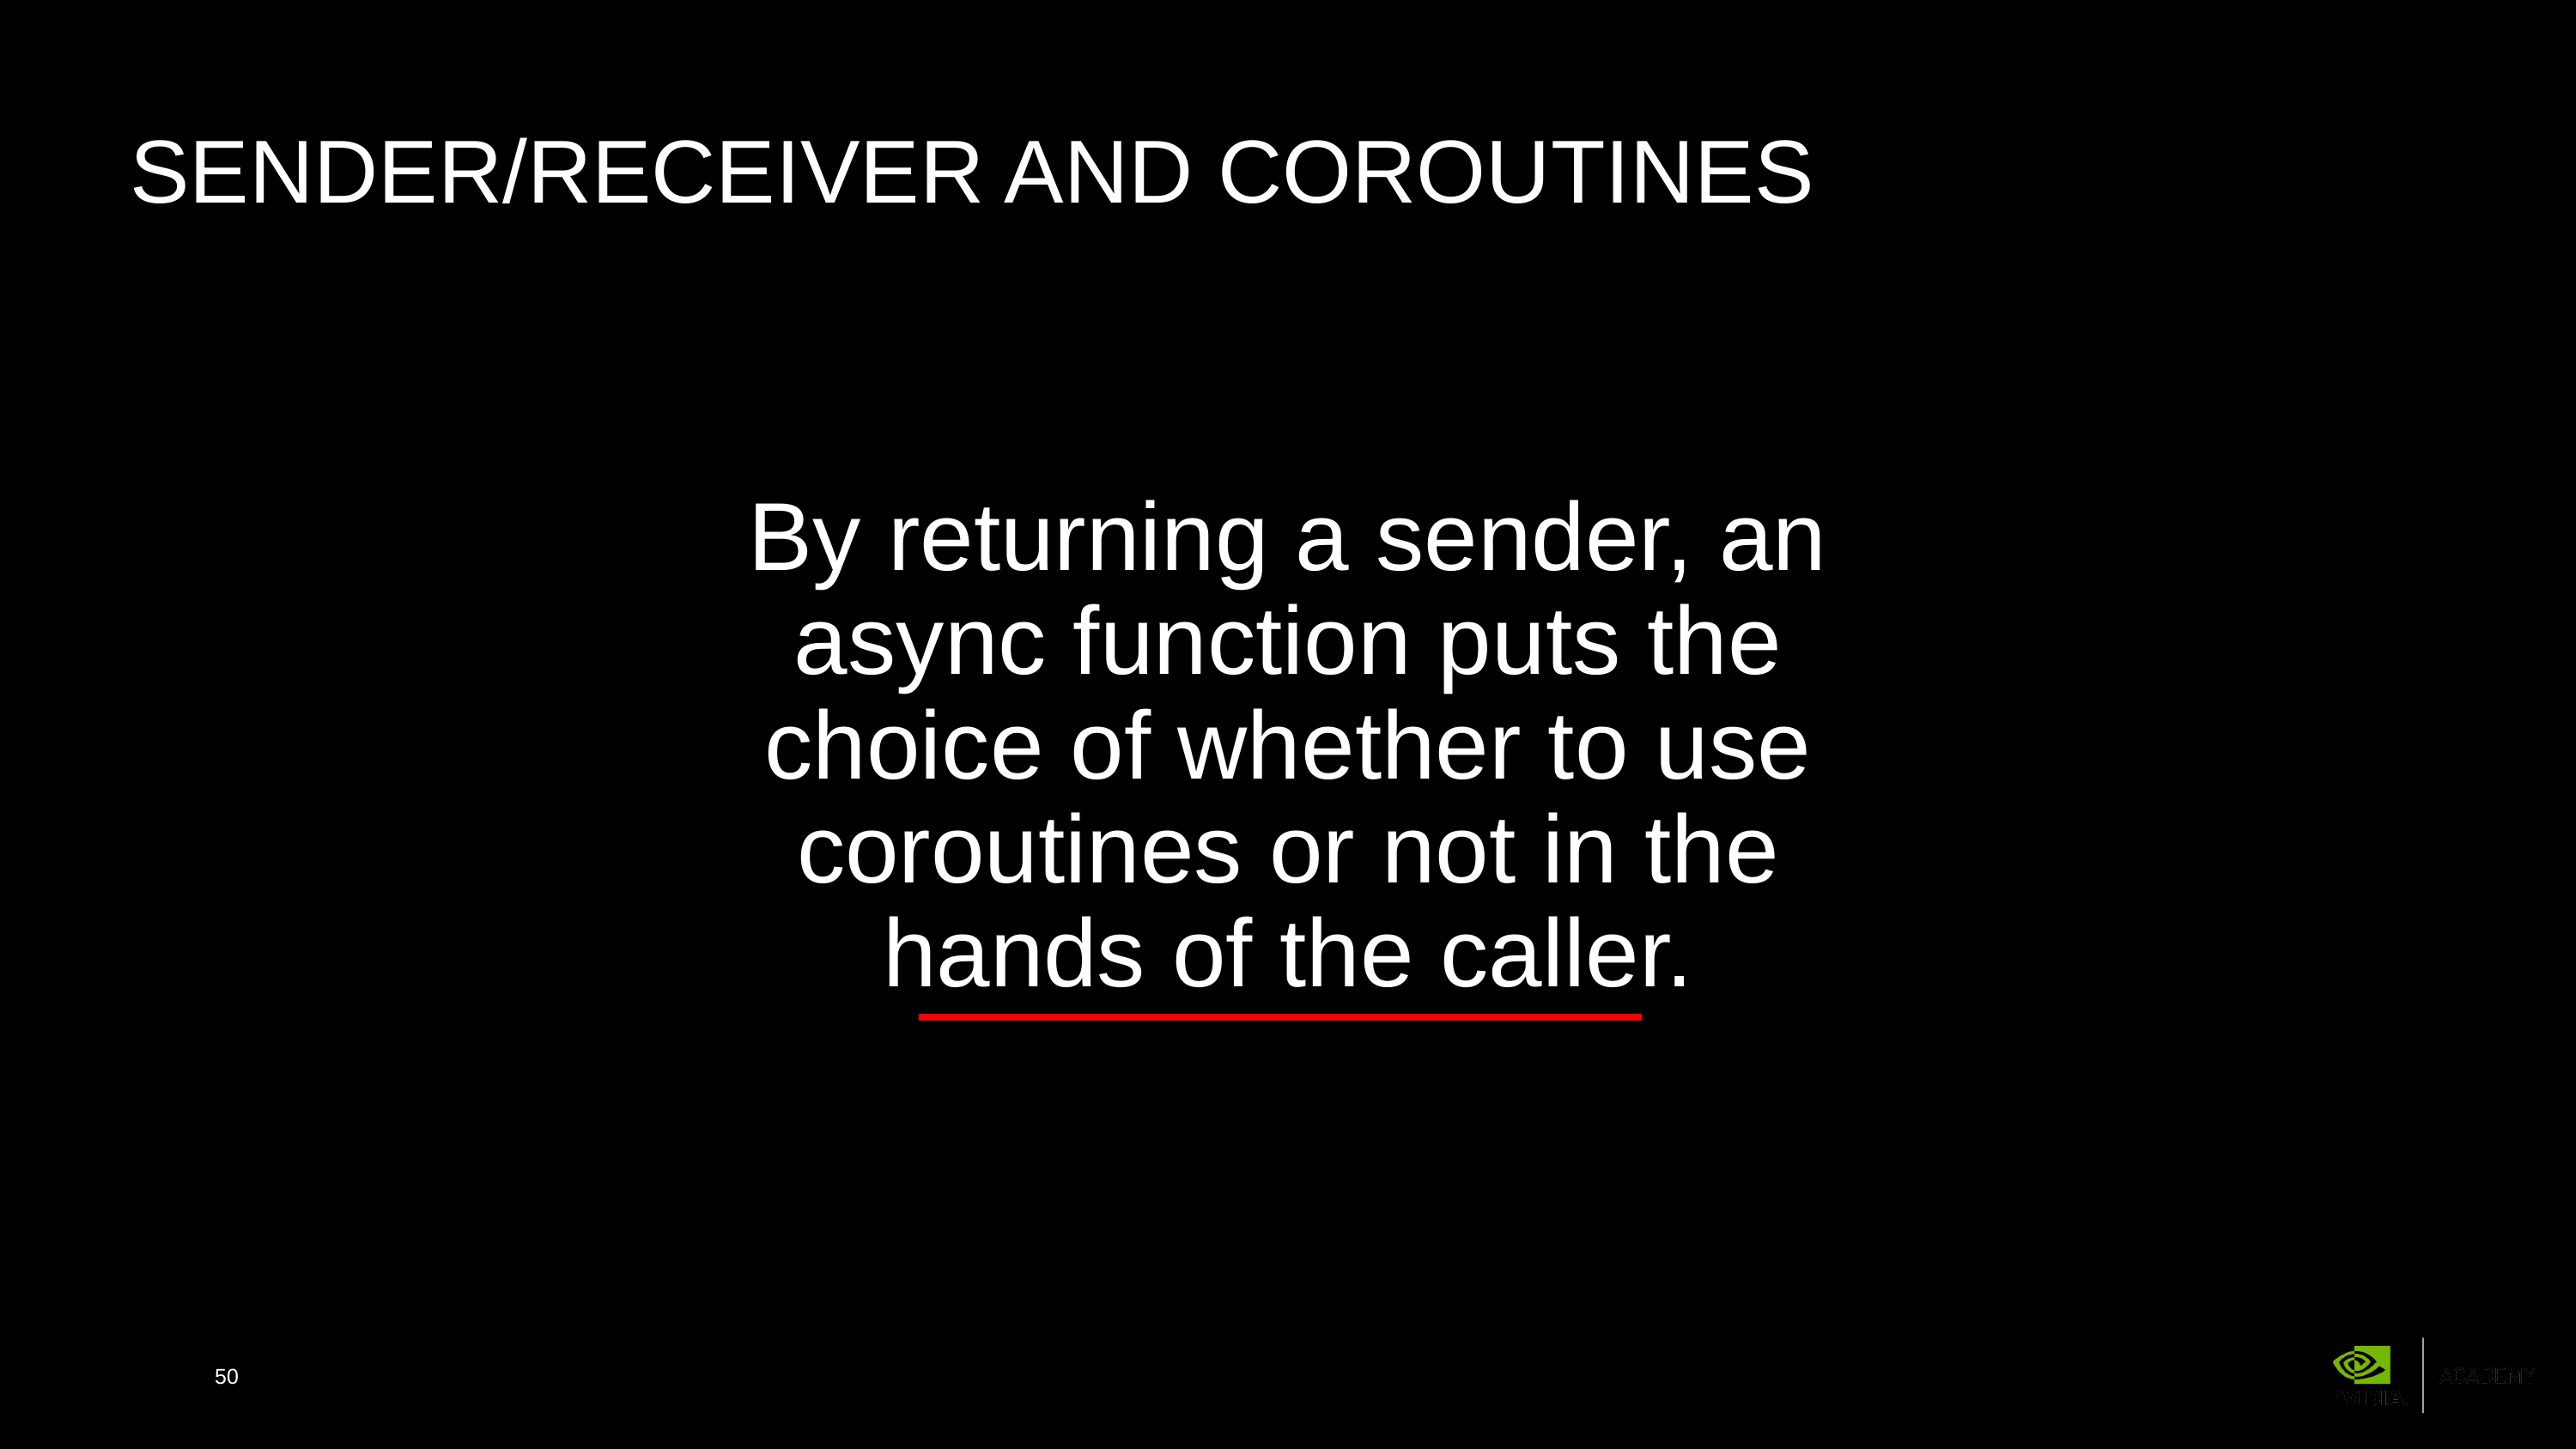

# Sender/Receiver and Coroutines
By returning a sender, an async function puts the choice of whether to use coroutines or not in the hands of the caller.
50